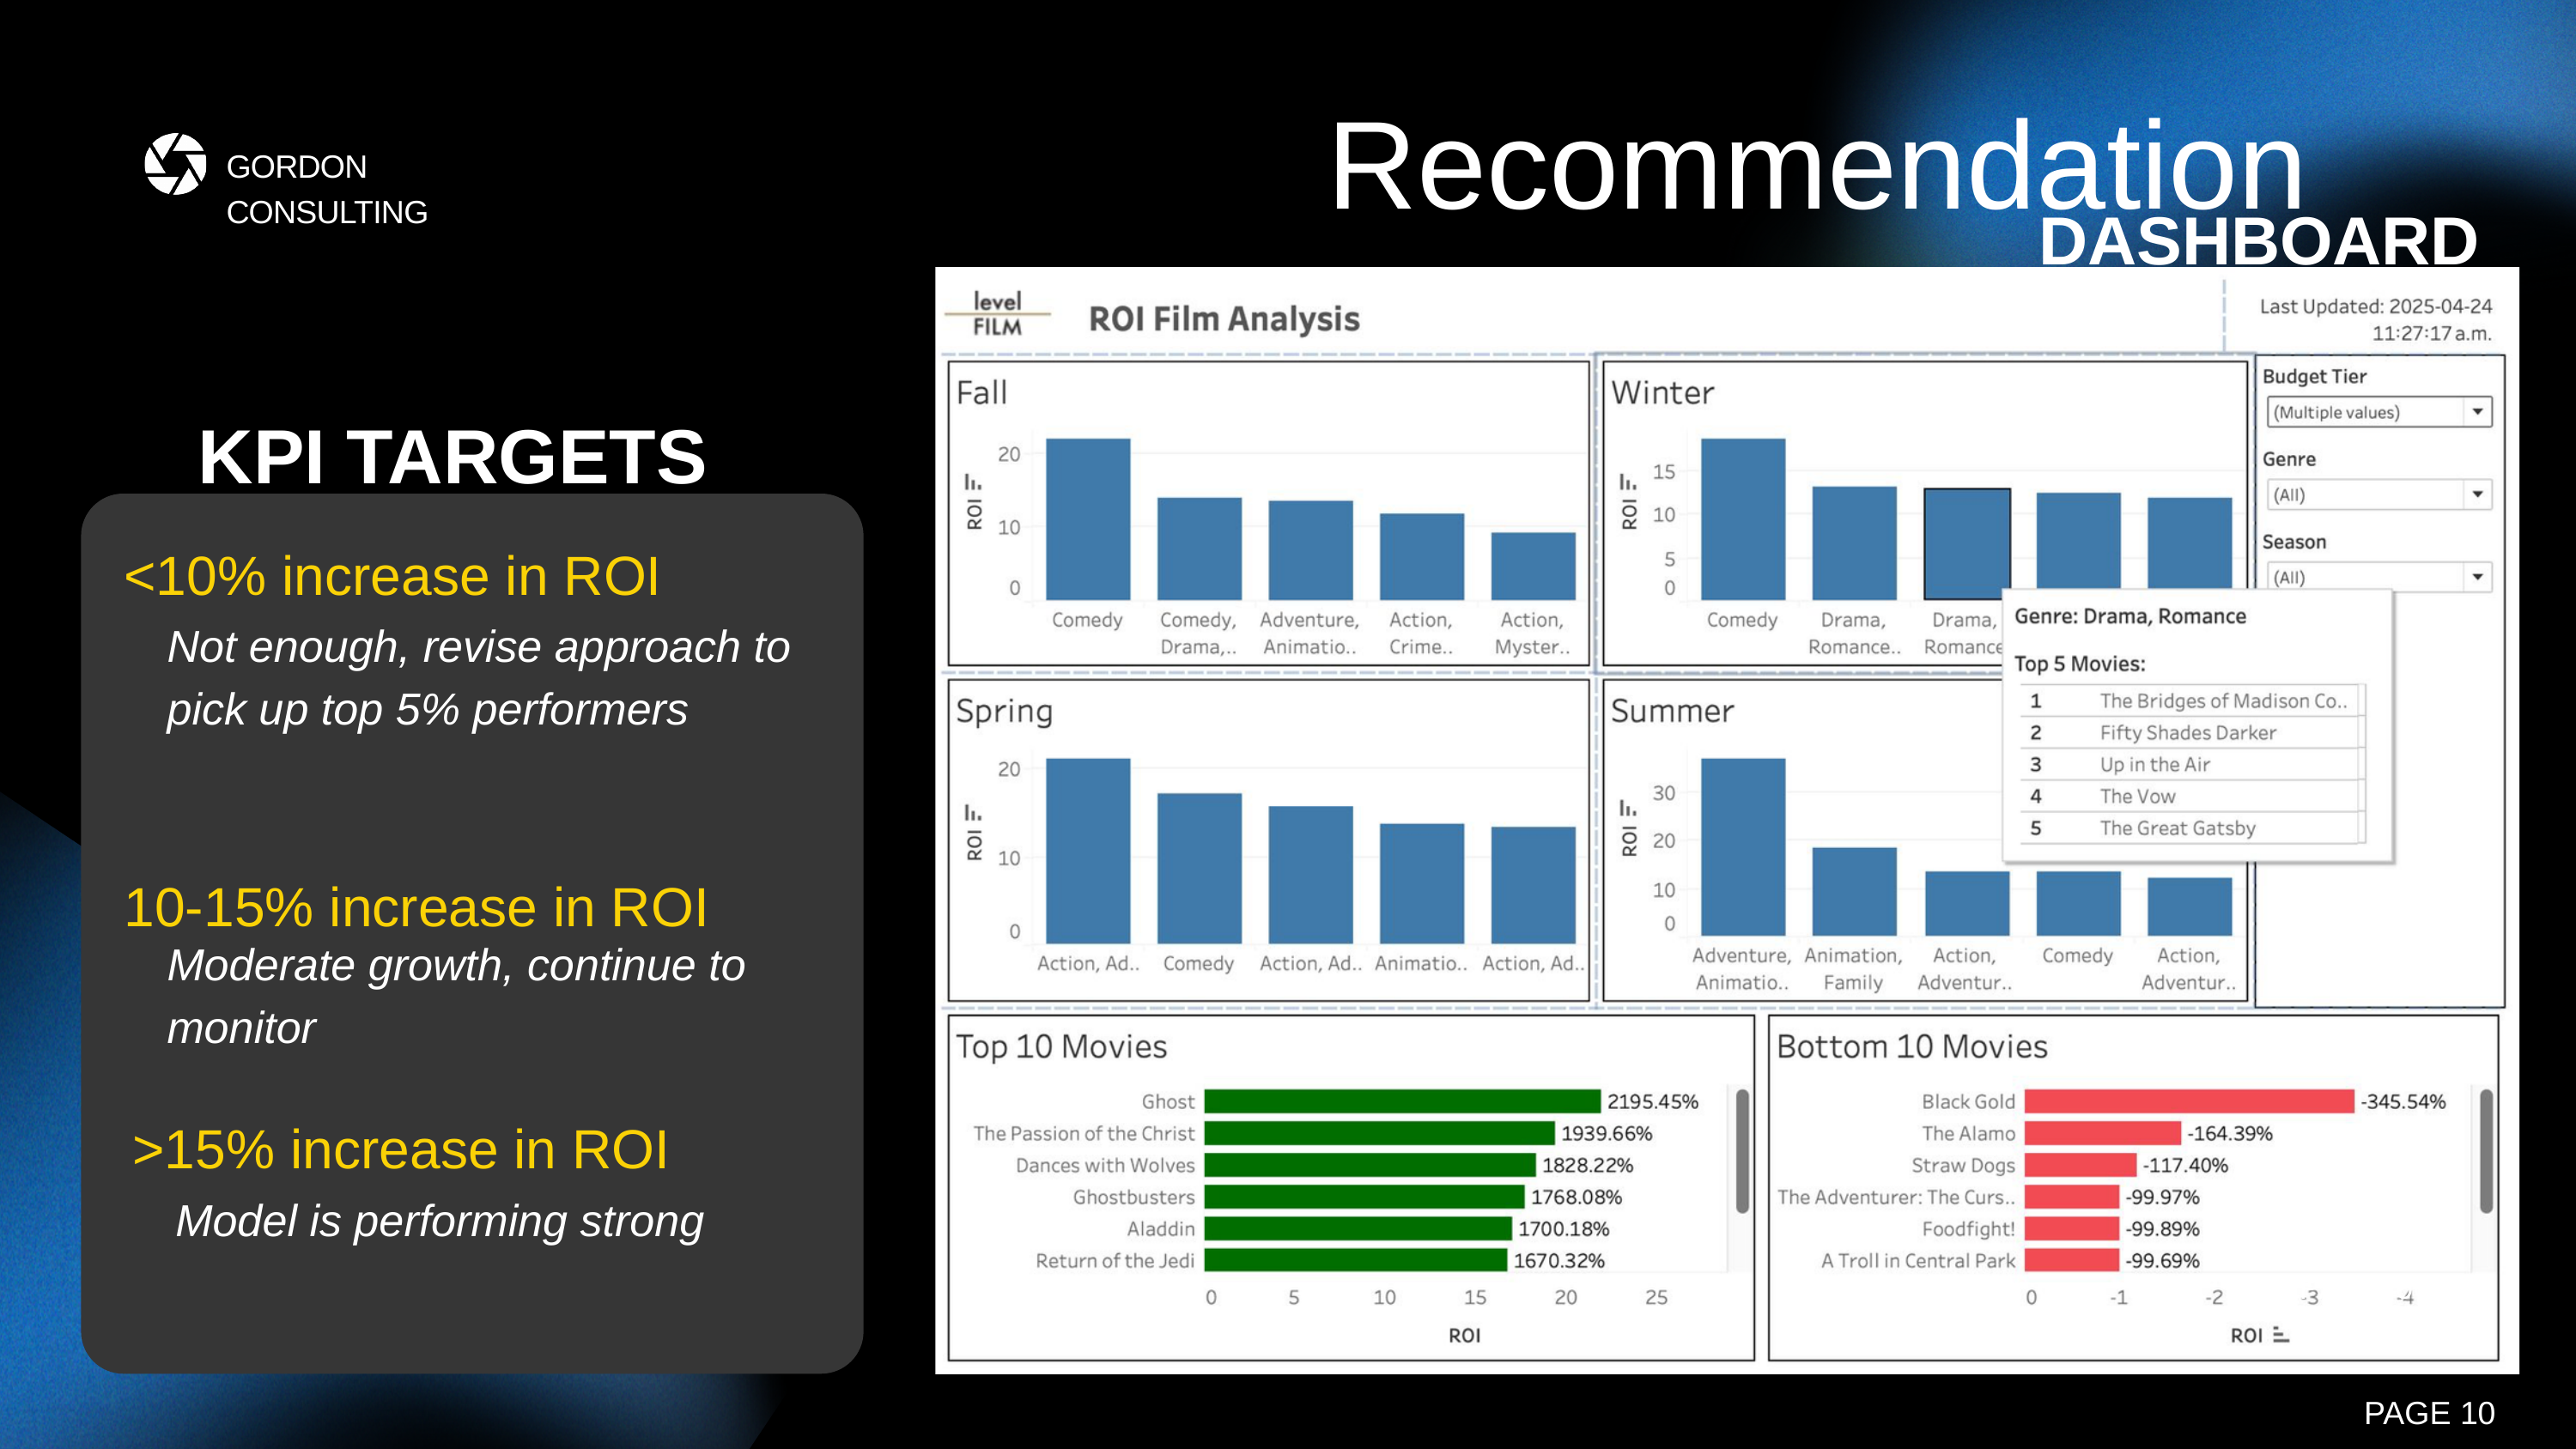

Recommendation

GORDON CONSULTING
DASHBOARD

KPI TARGETS

<10% increase in ROI
Not enough, revise approach to pick up top 5% performers
10-15% increase in ROI
Moderate growth, continue to monitor

>15% increase in ROI
Model is performing strong
PAGE 06
PAGE 10